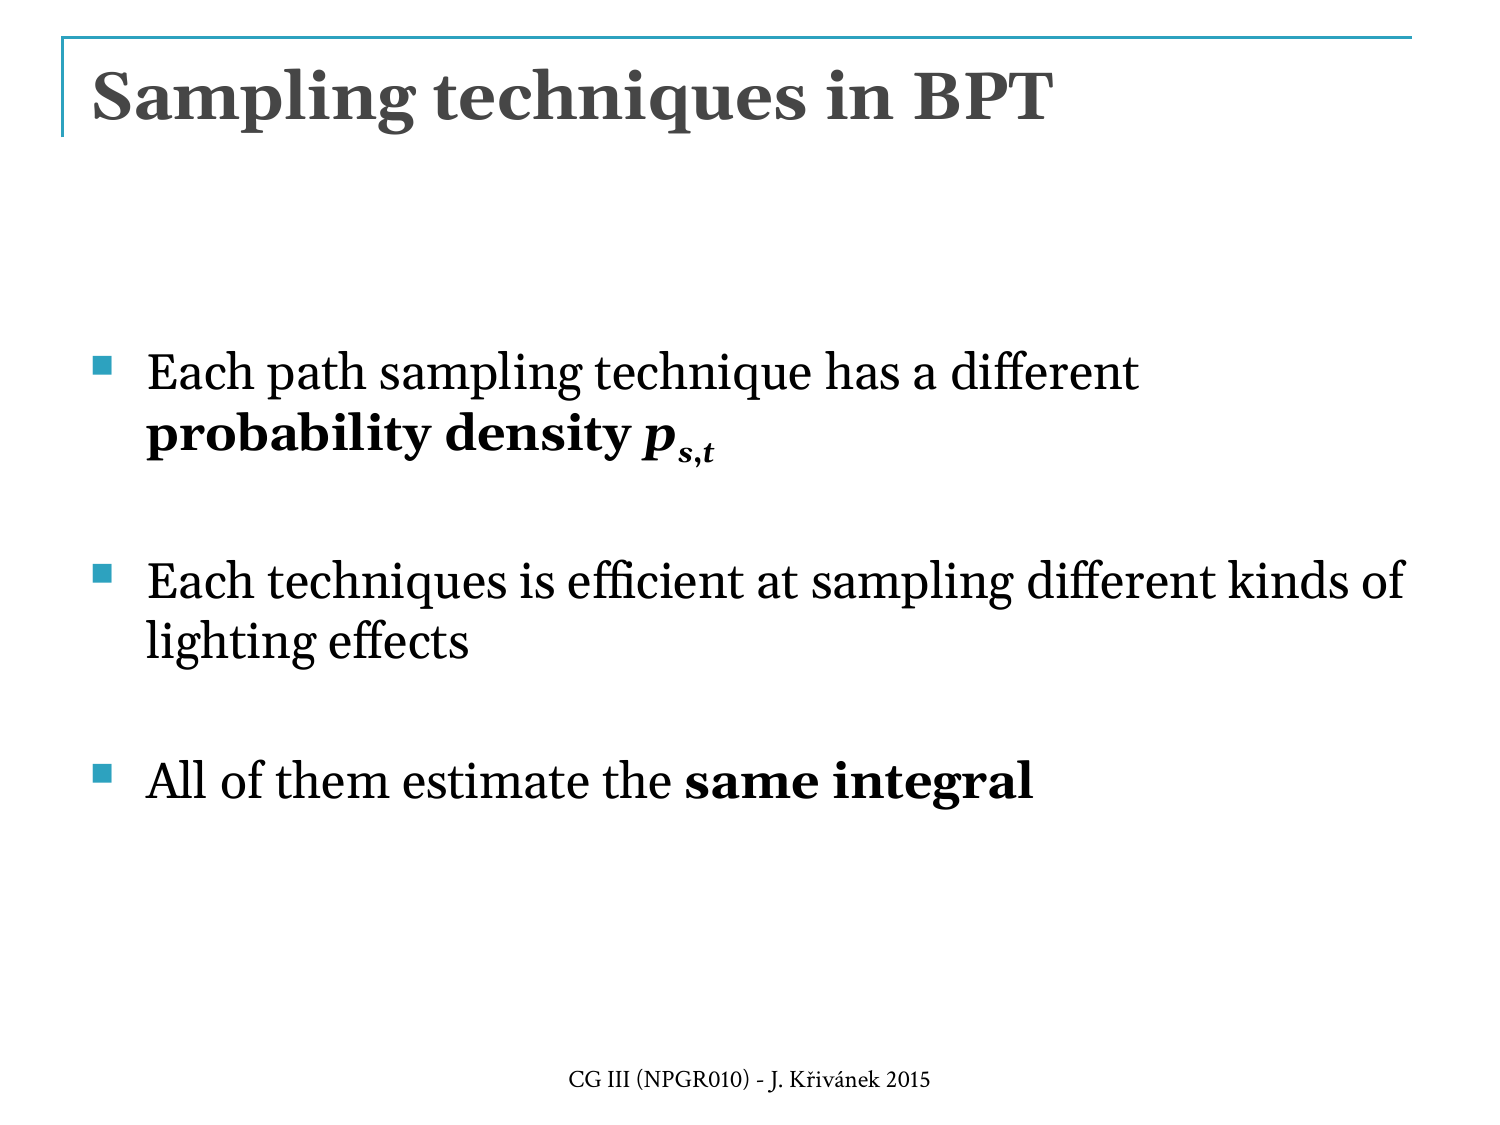

# Sampling techniques in BPT

Each path sampling technique has a different probability density ps,t

Each techniques is efficient at sampling different kinds of lighting effects

All of them estimate the same integral
CG III (NPGR010) - J. Křivánek 2015